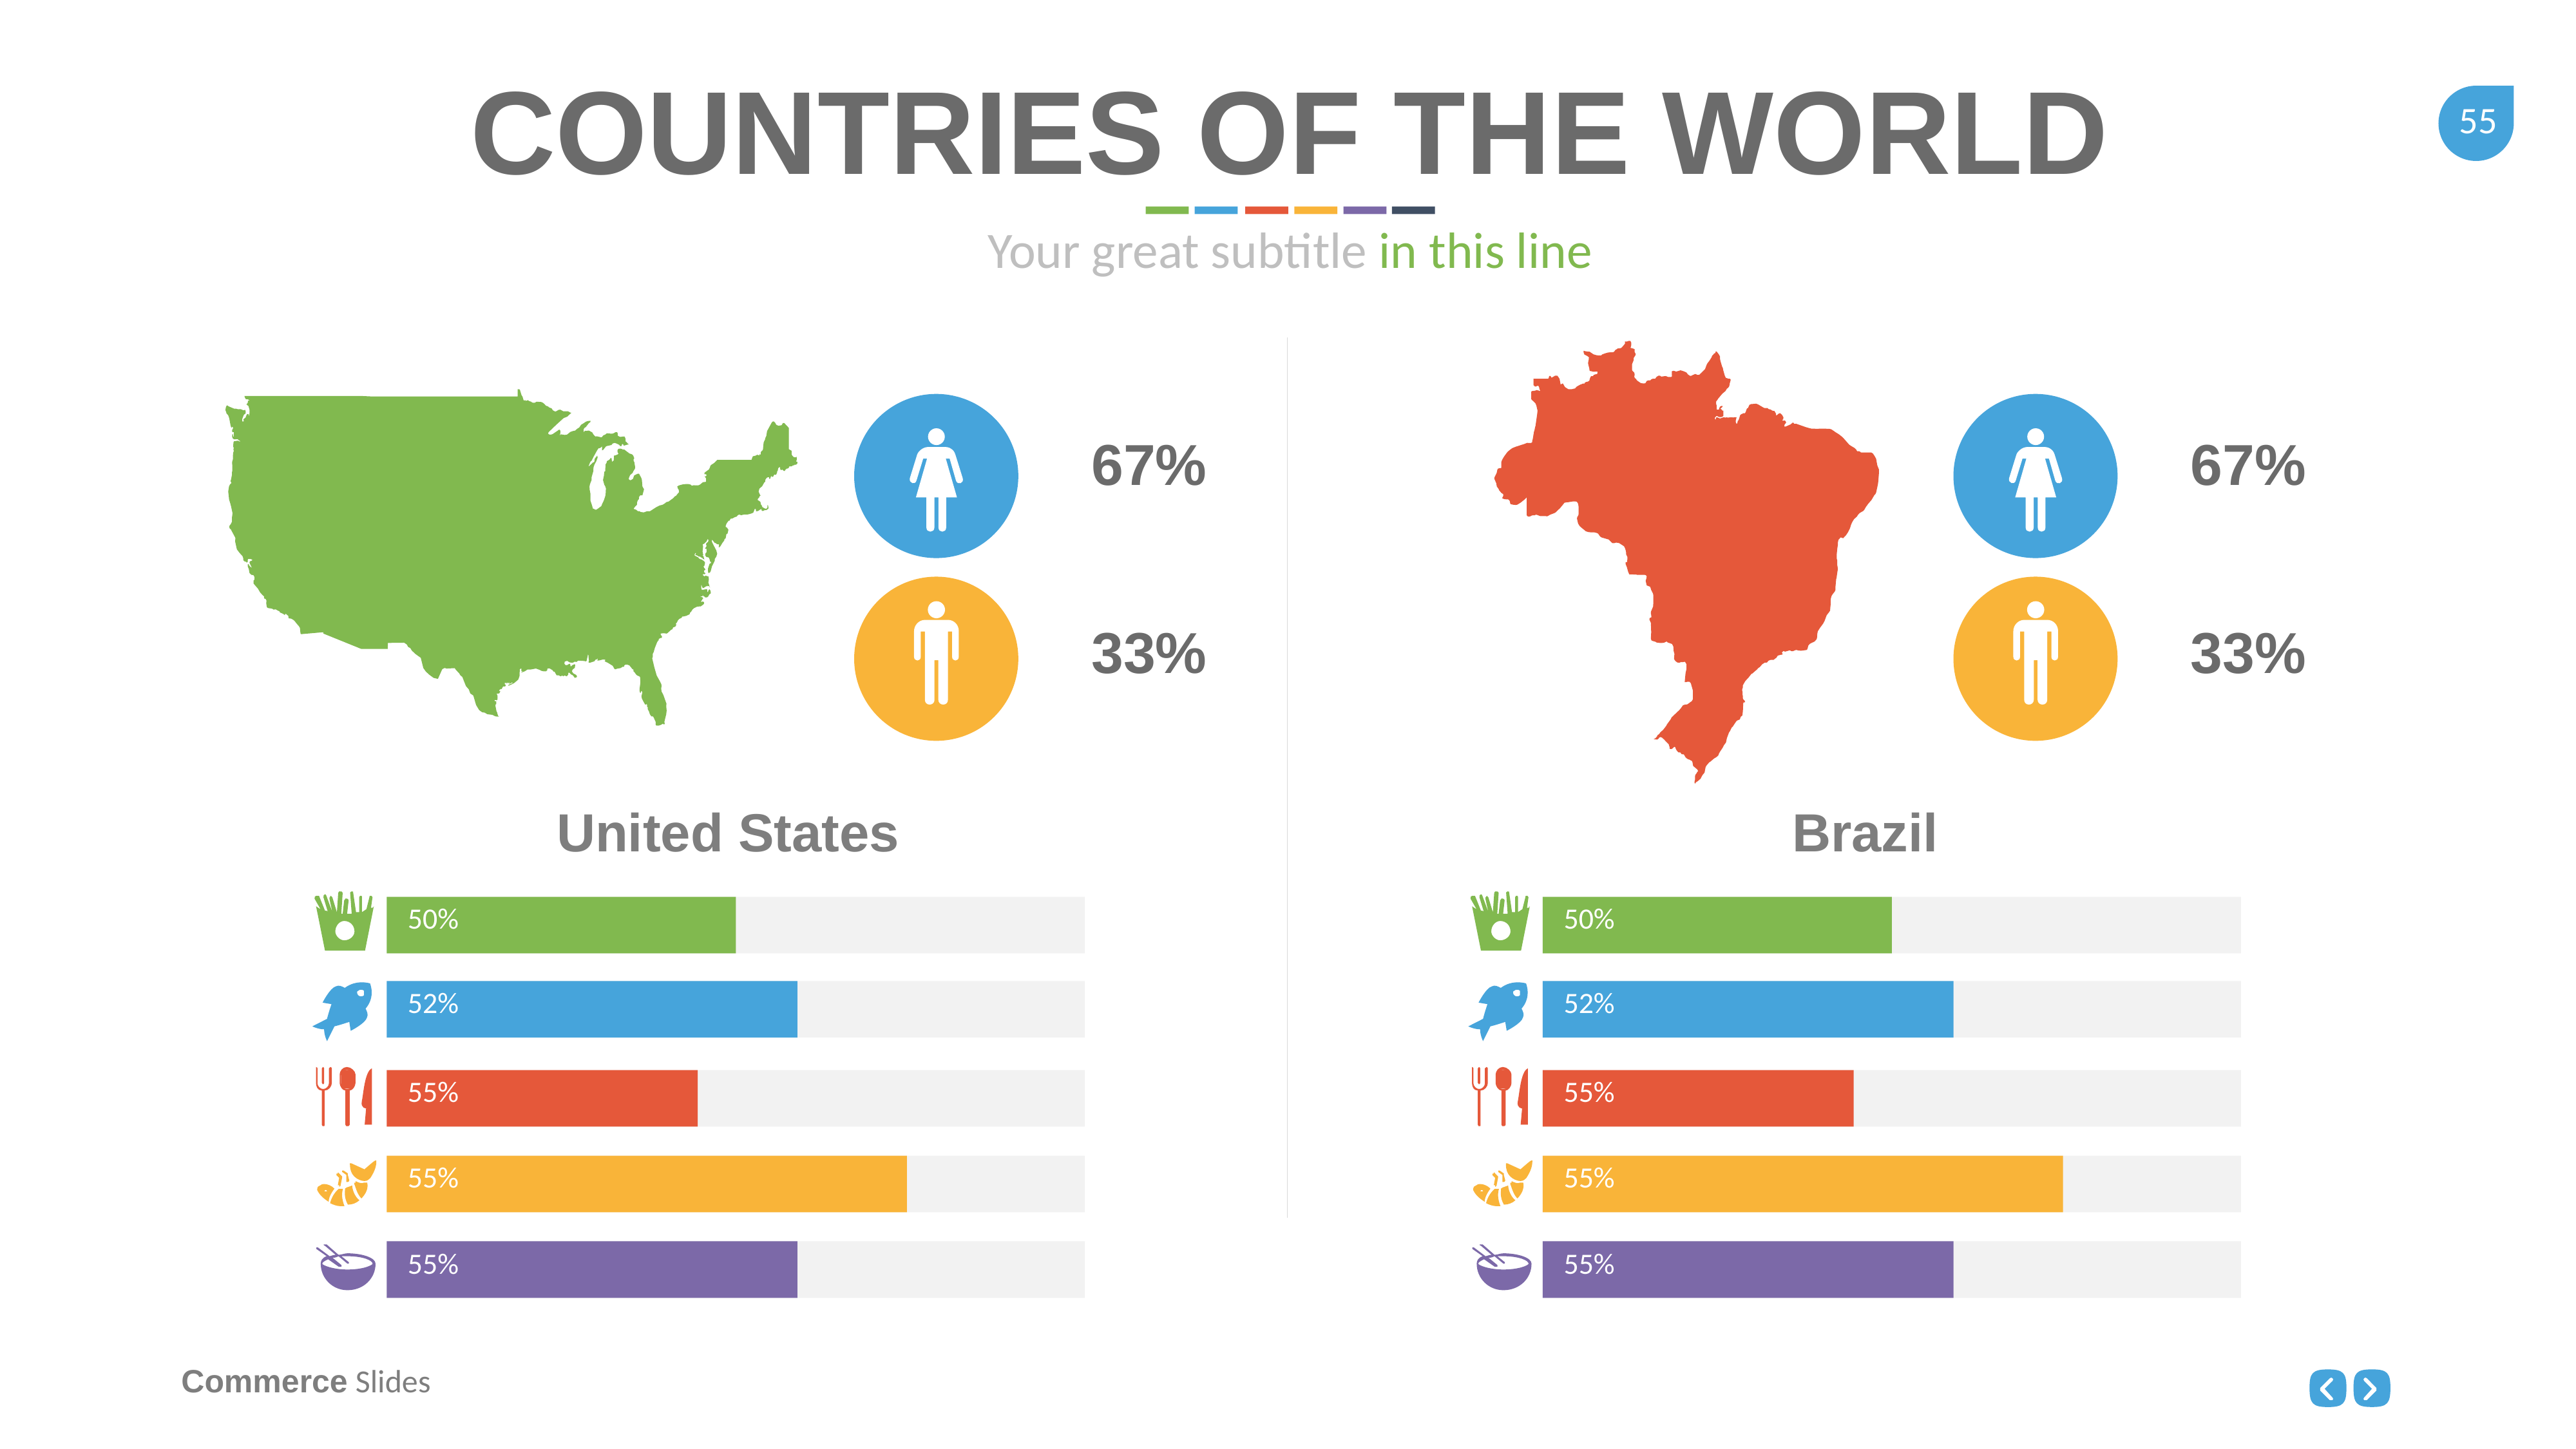

COUNTRIES OF THE WORLD

Your great subtitle in this line

67%
67%

33%
33%
United States
Brazil

50%
50%

52%

52%

55%
55%

55%
55%

55%
55%